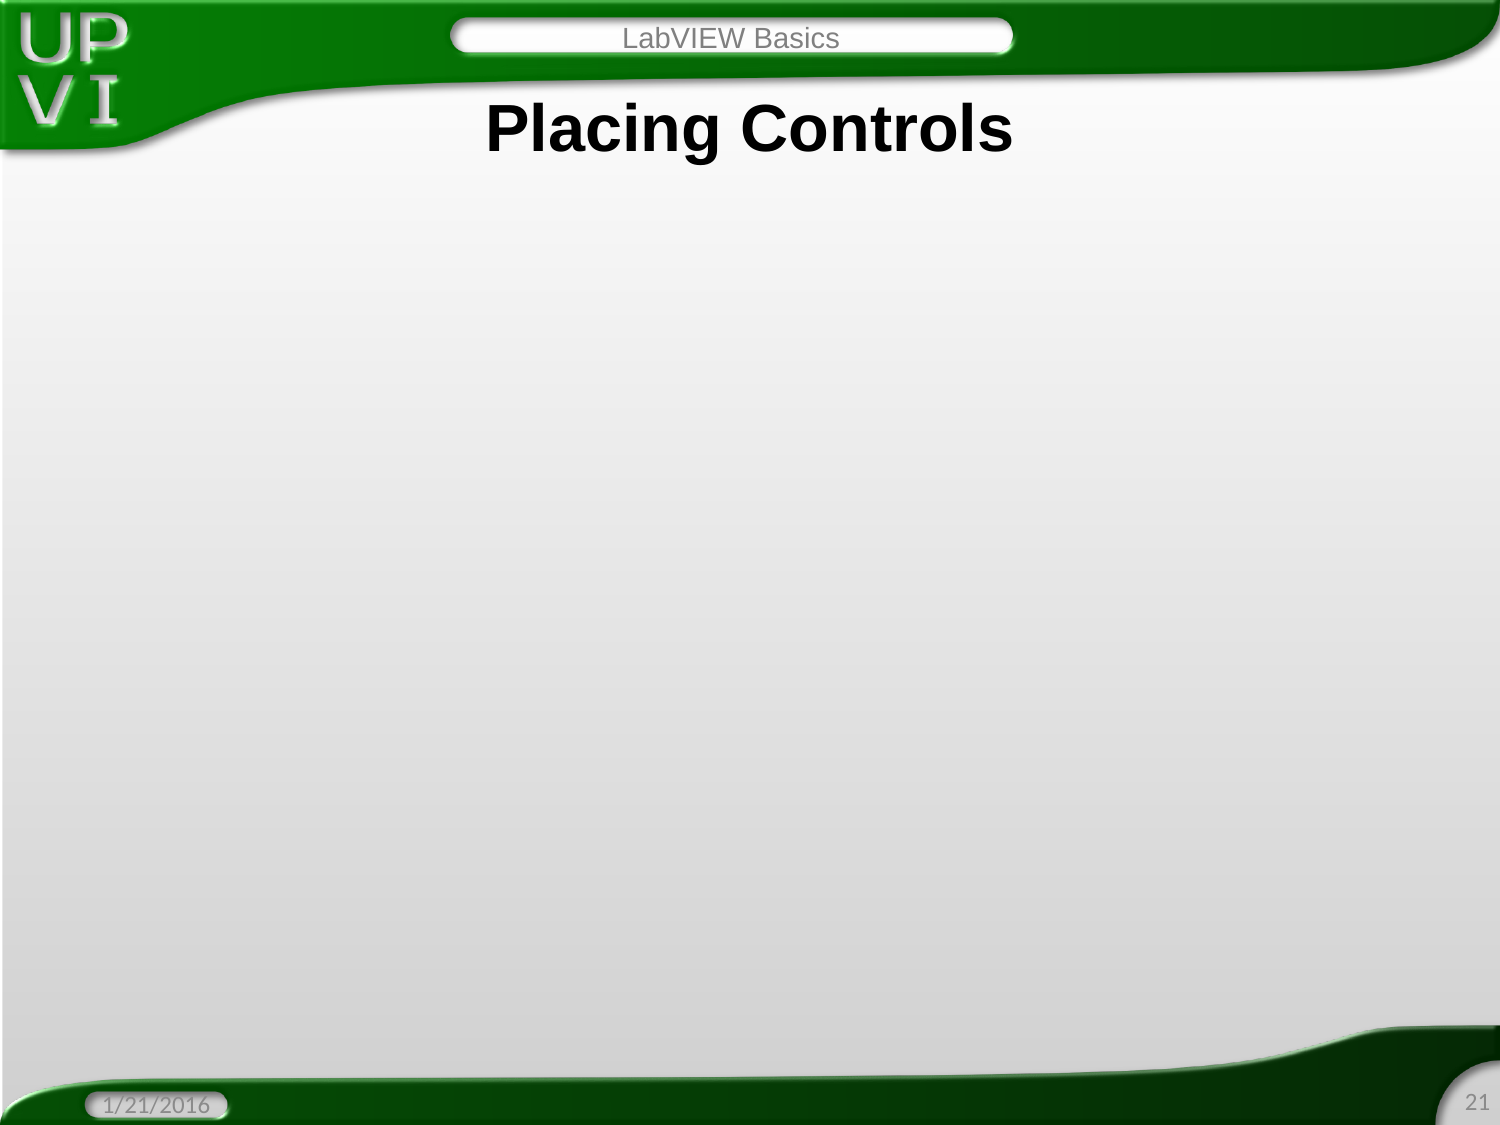

LabVIEW Basics
# Placing Controls

21
1/21/2016